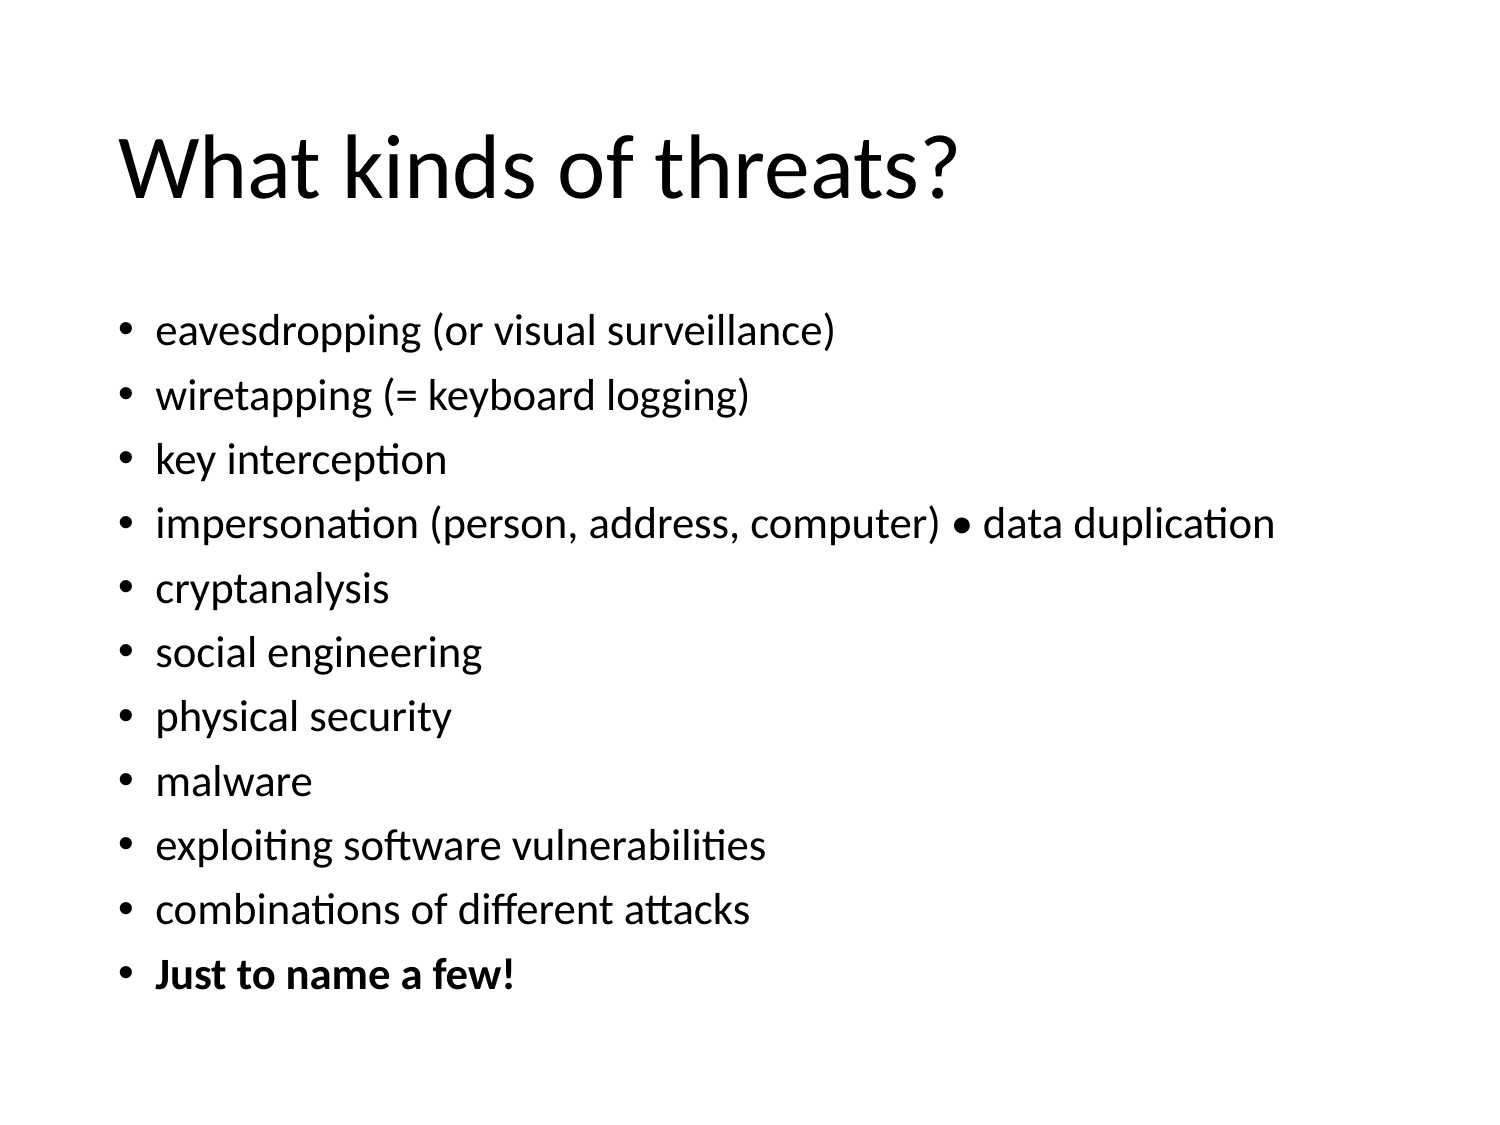

# What kinds of threats?
eavesdropping (or visual surveillance)
wiretapping (= keyboard logging)
key interception
impersonation (person, address, computer) • data duplication
cryptanalysis
social engineering
physical security
malware
exploiting software vulnerabilities
combinations of different attacks
Just to name a few!